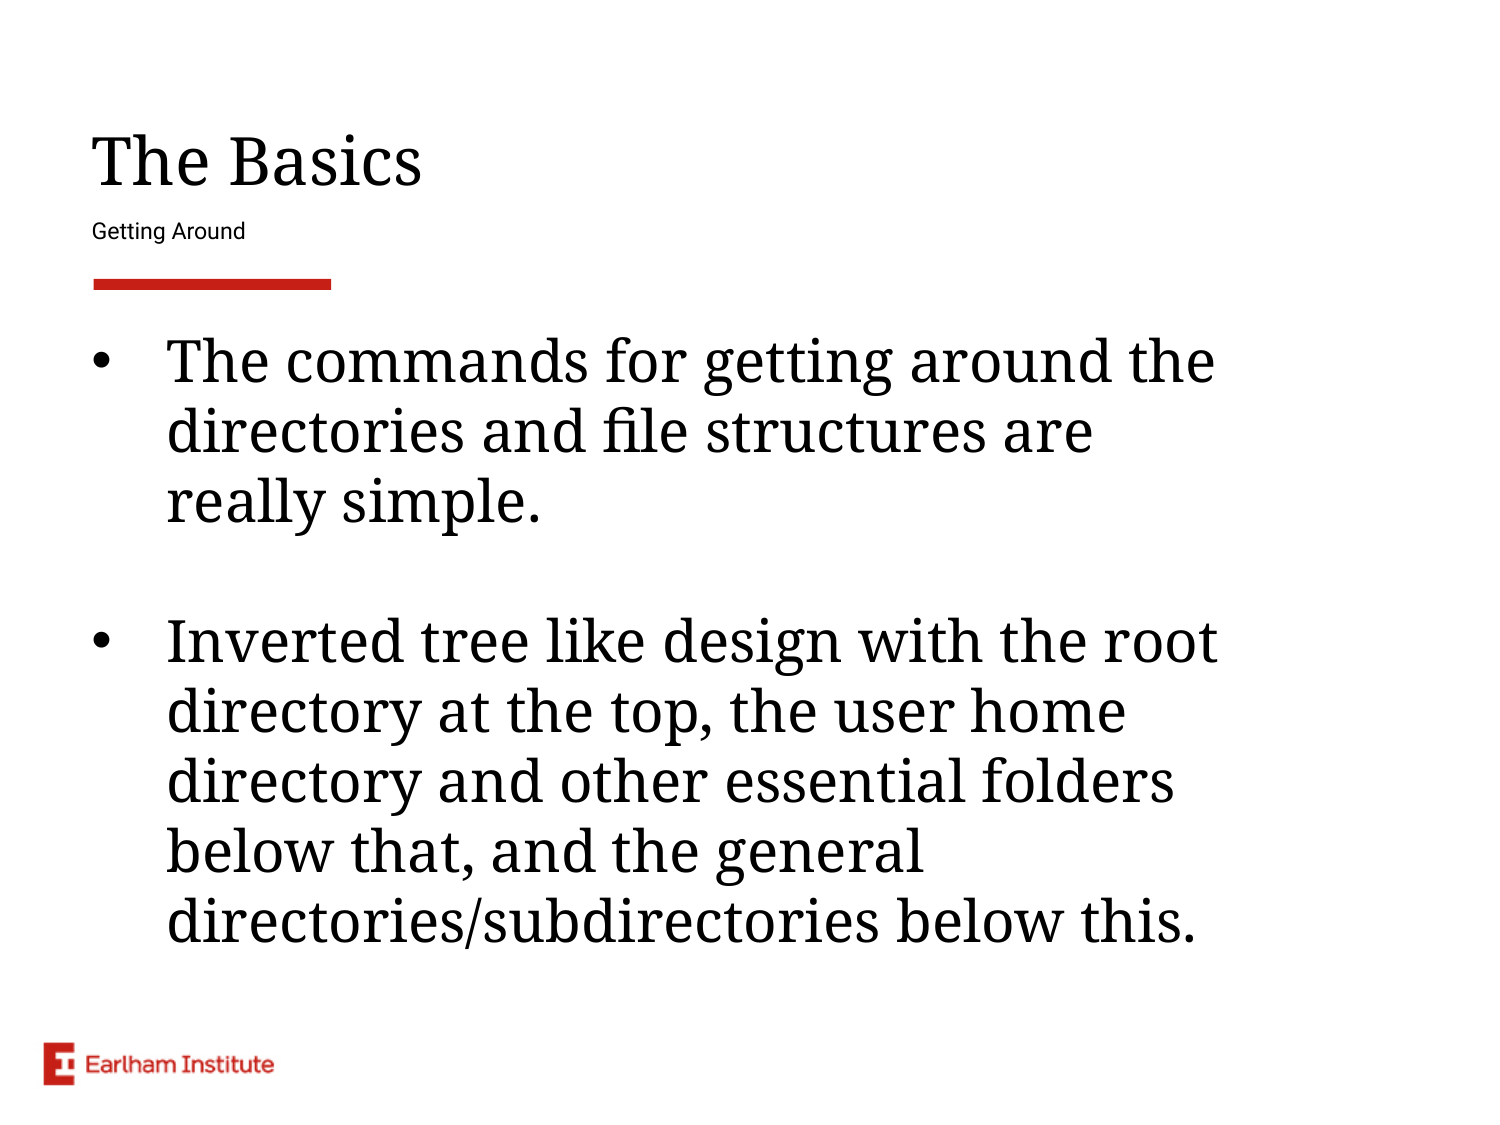

# The Basics
Getting Around

The commands for getting around the directories and file structures are really simple.

Inverted tree like design with the root directory at the top, the user home directory and other essential folders below that, and the general directories/subdirectories below this.